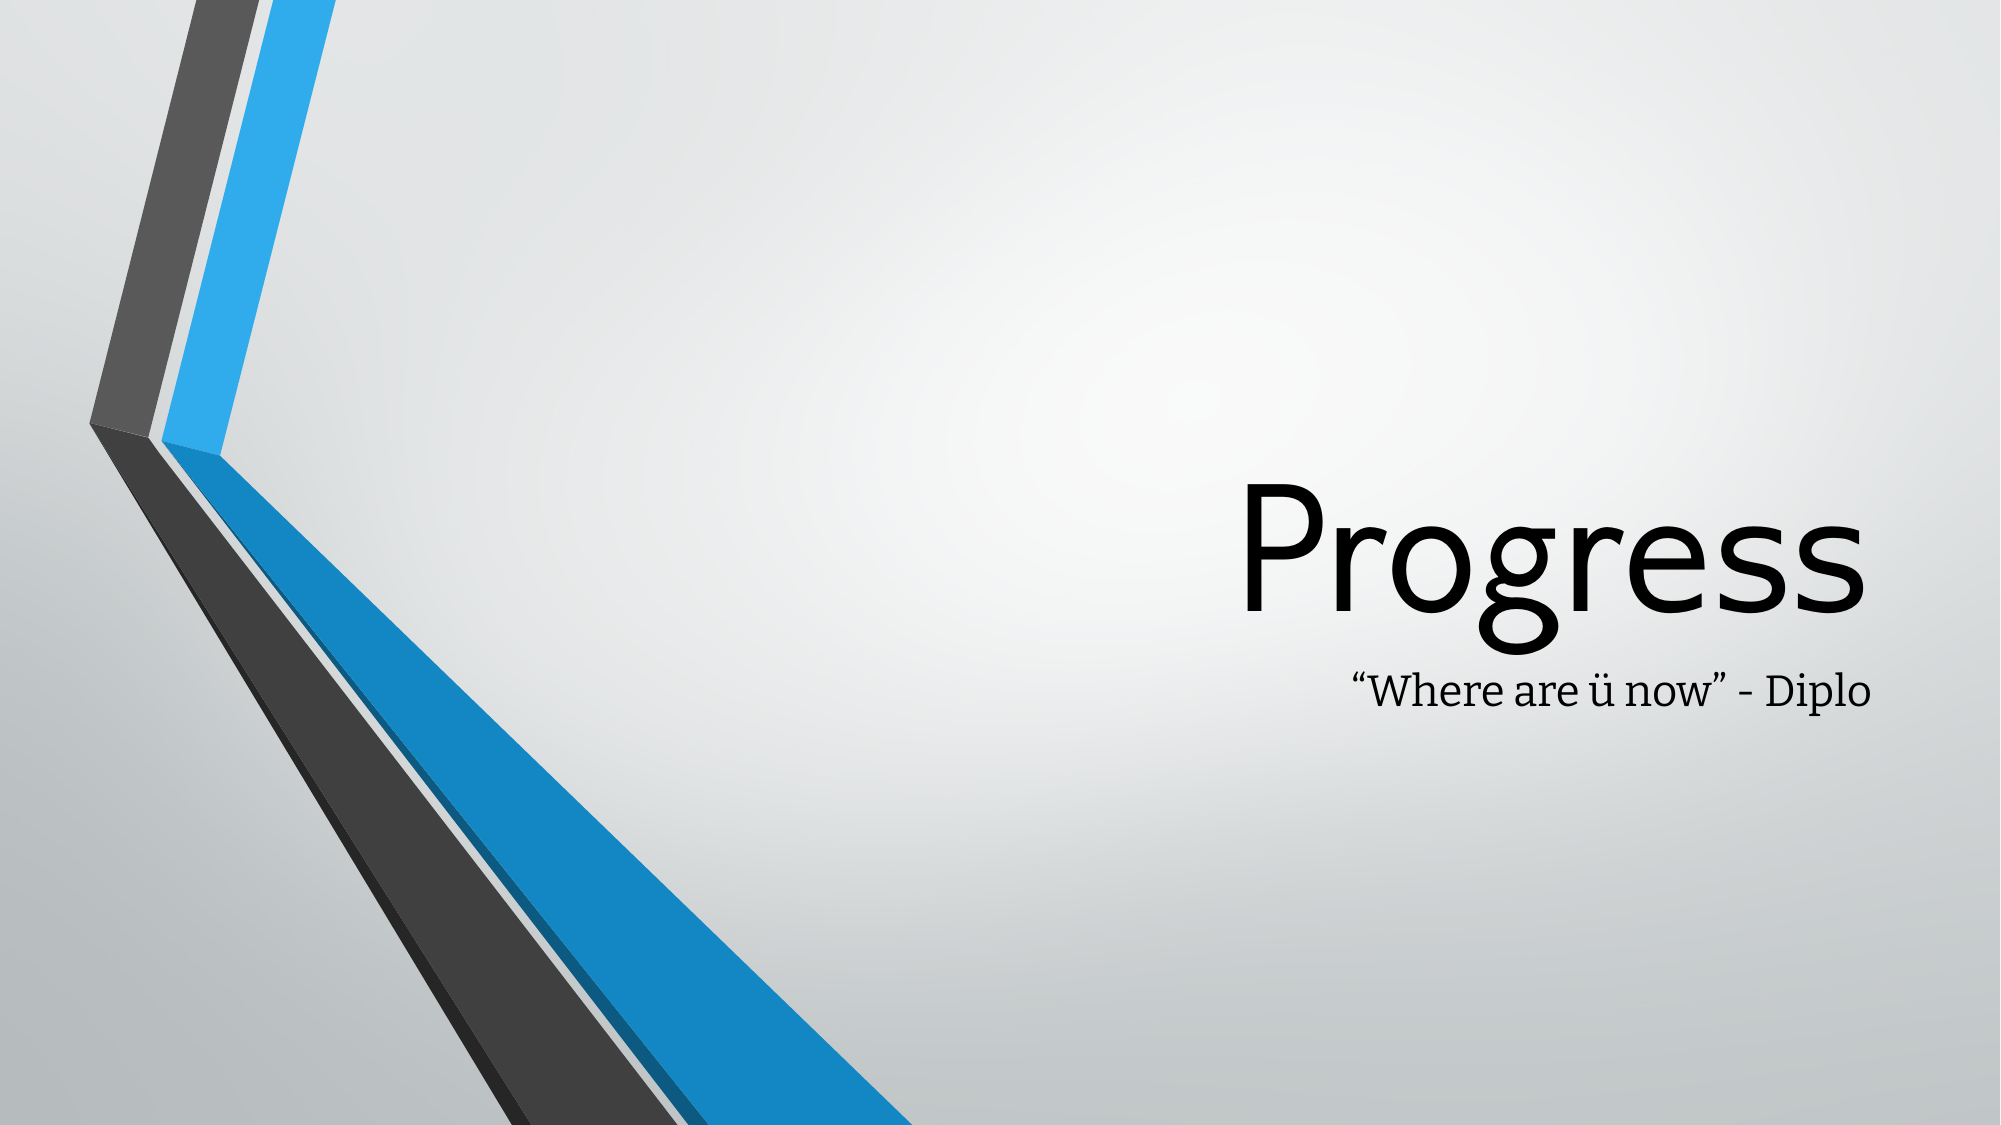

# Progress
“Where are ü now” - Diplo